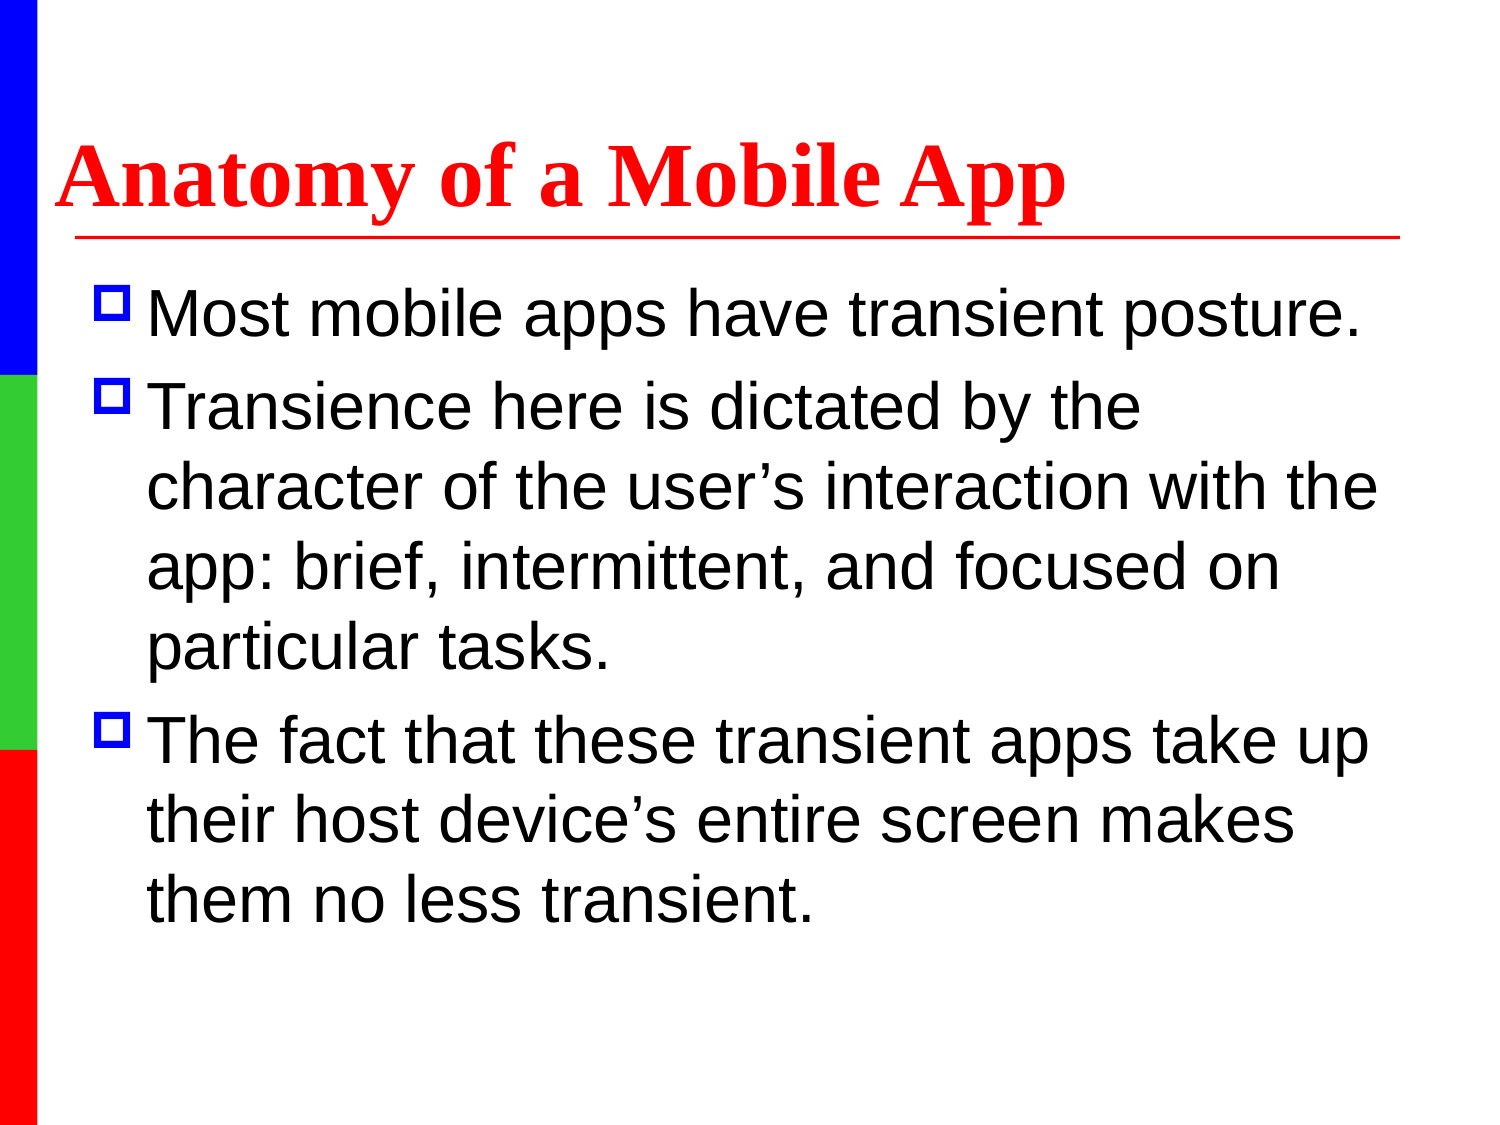

# Anatomy of a Mobile App
Most mobile apps have transient posture.
Transience here is dictated by the character of the user’s interaction with the app: brief, intermittent, and focused on particular tasks.
The fact that these transient apps take up their host device’s entire screen makes them no less transient.